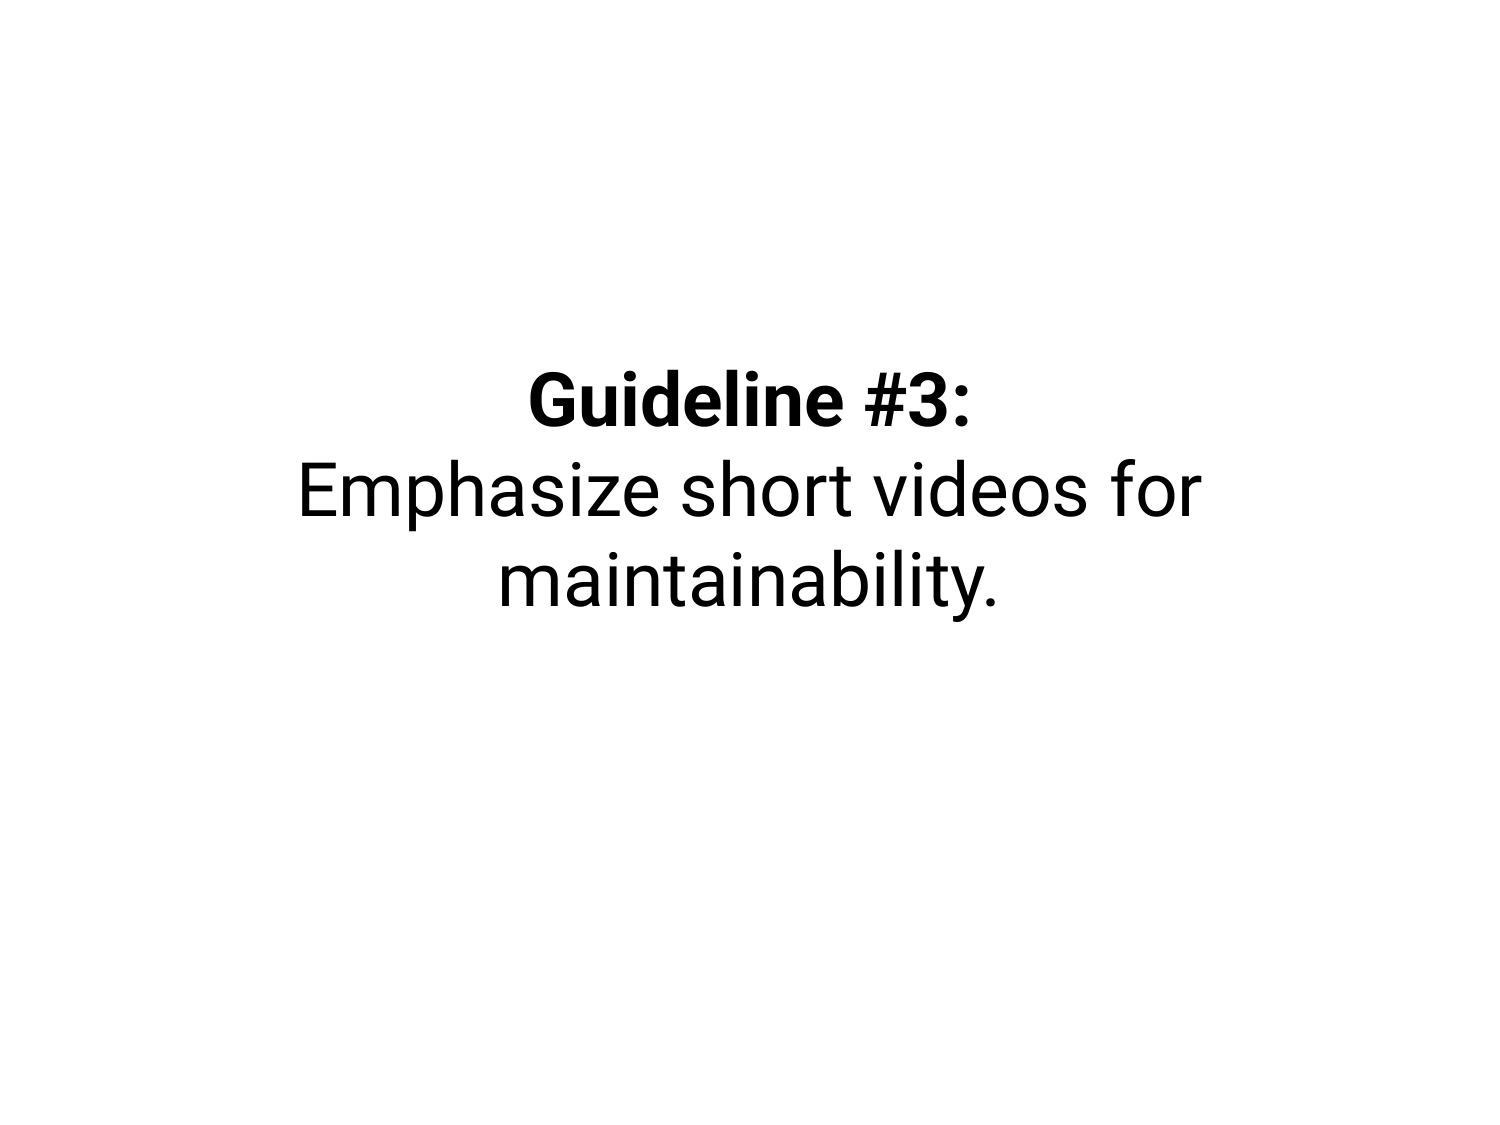

Guideline #3:
Emphasize short videos for maintainability.